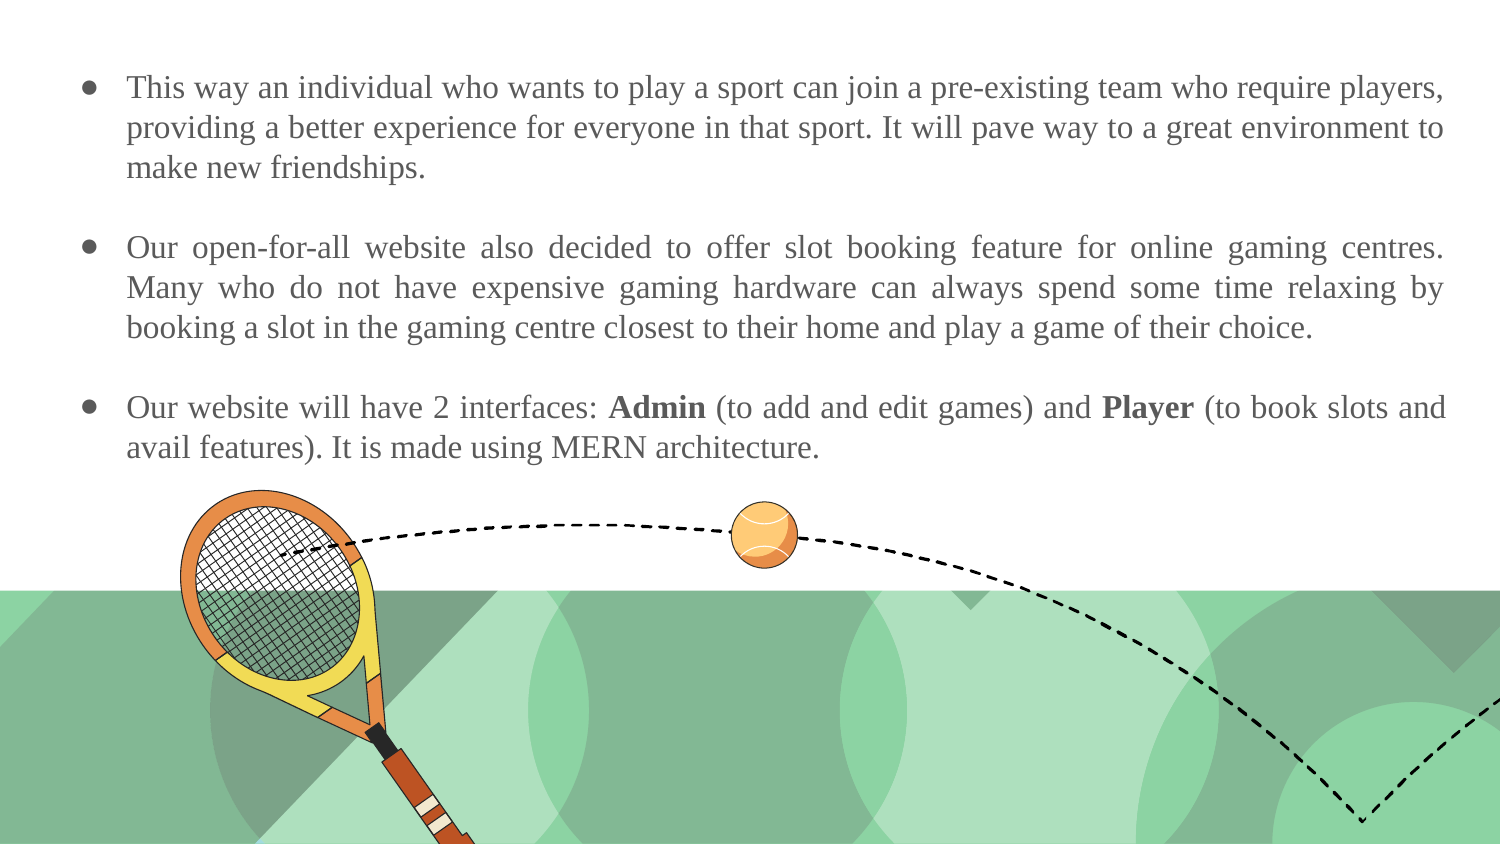

This way an individual who wants to play a sport can join a pre-existing team who require players, providing a better experience for everyone in that sport. It will pave way to a great environment to make new friendships.

Our open-for-all website also decided to offer slot booking feature for online gaming centres. Many who do not have expensive gaming hardware can always spend some time relaxing by booking a slot in the gaming centre closest to their home and play a game of their choice.

Our website will have 2 interfaces: Admin (to add and edit games) and Player (to book slots and avail features). It is made using MERN architecture.